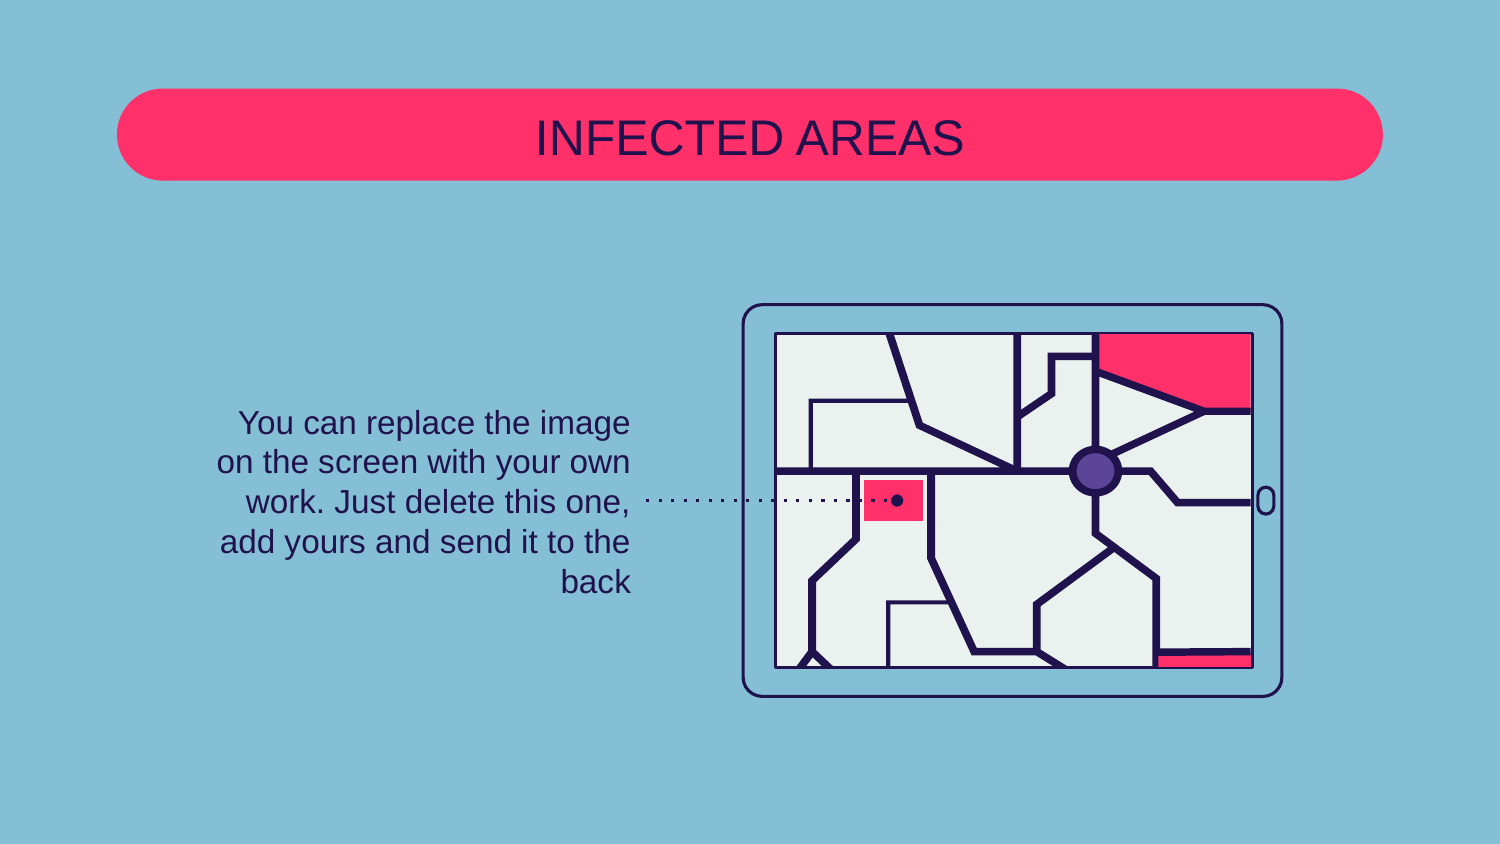

# INFECTED AREAS

You can replace the image on the screen with your own work. Just delete this one, add yours and send it to the back